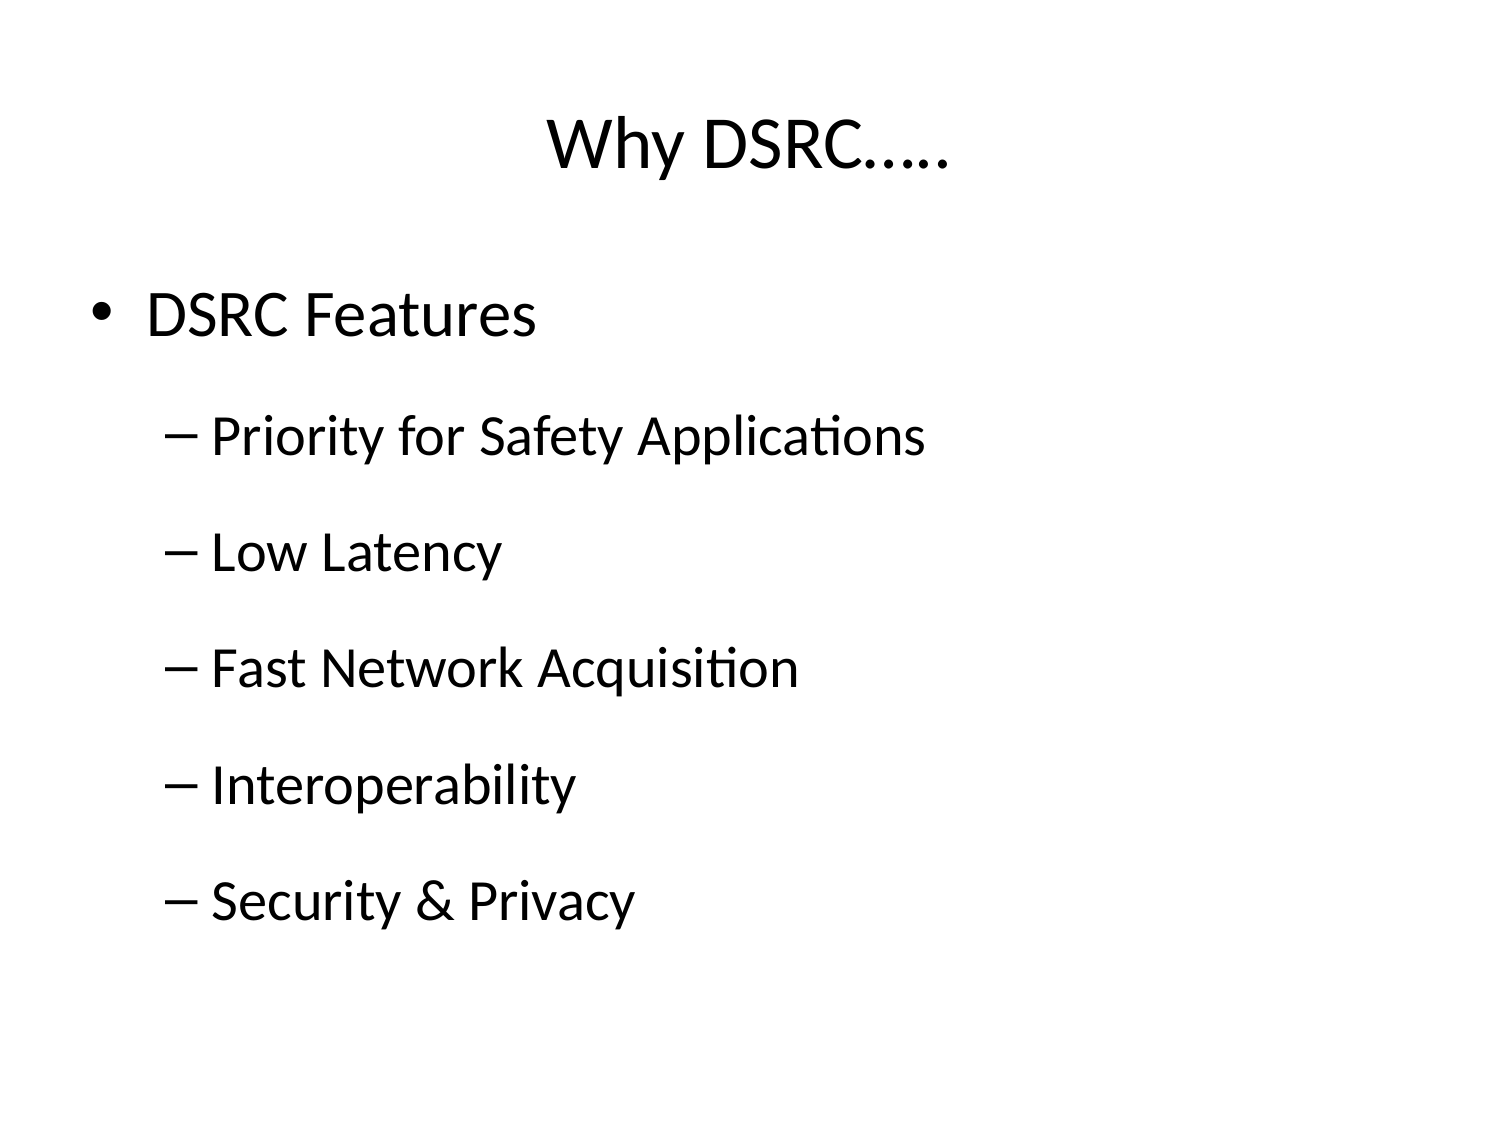

# Why DSRC…..
DSRC Features
Priority for Safety Applications
Low Latency
Fast Network Acquisition
Interoperability
Security & Privacy